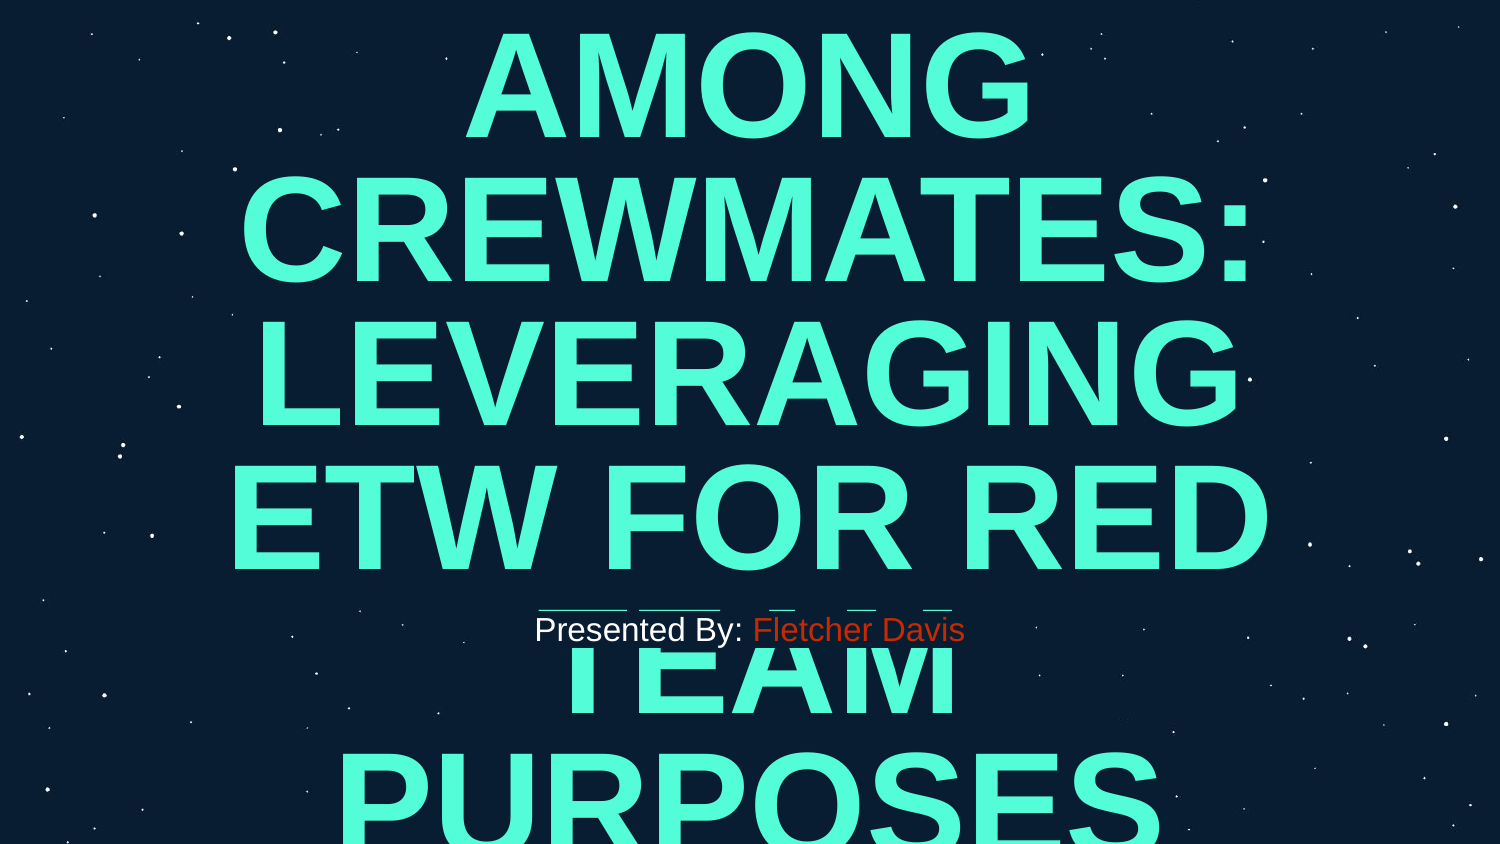

# IMPOSTORS AMONG CREWMATES: LEVERAGING ETW FOR RED TEAM PURPOSES
Presented By: Fletcher Davis